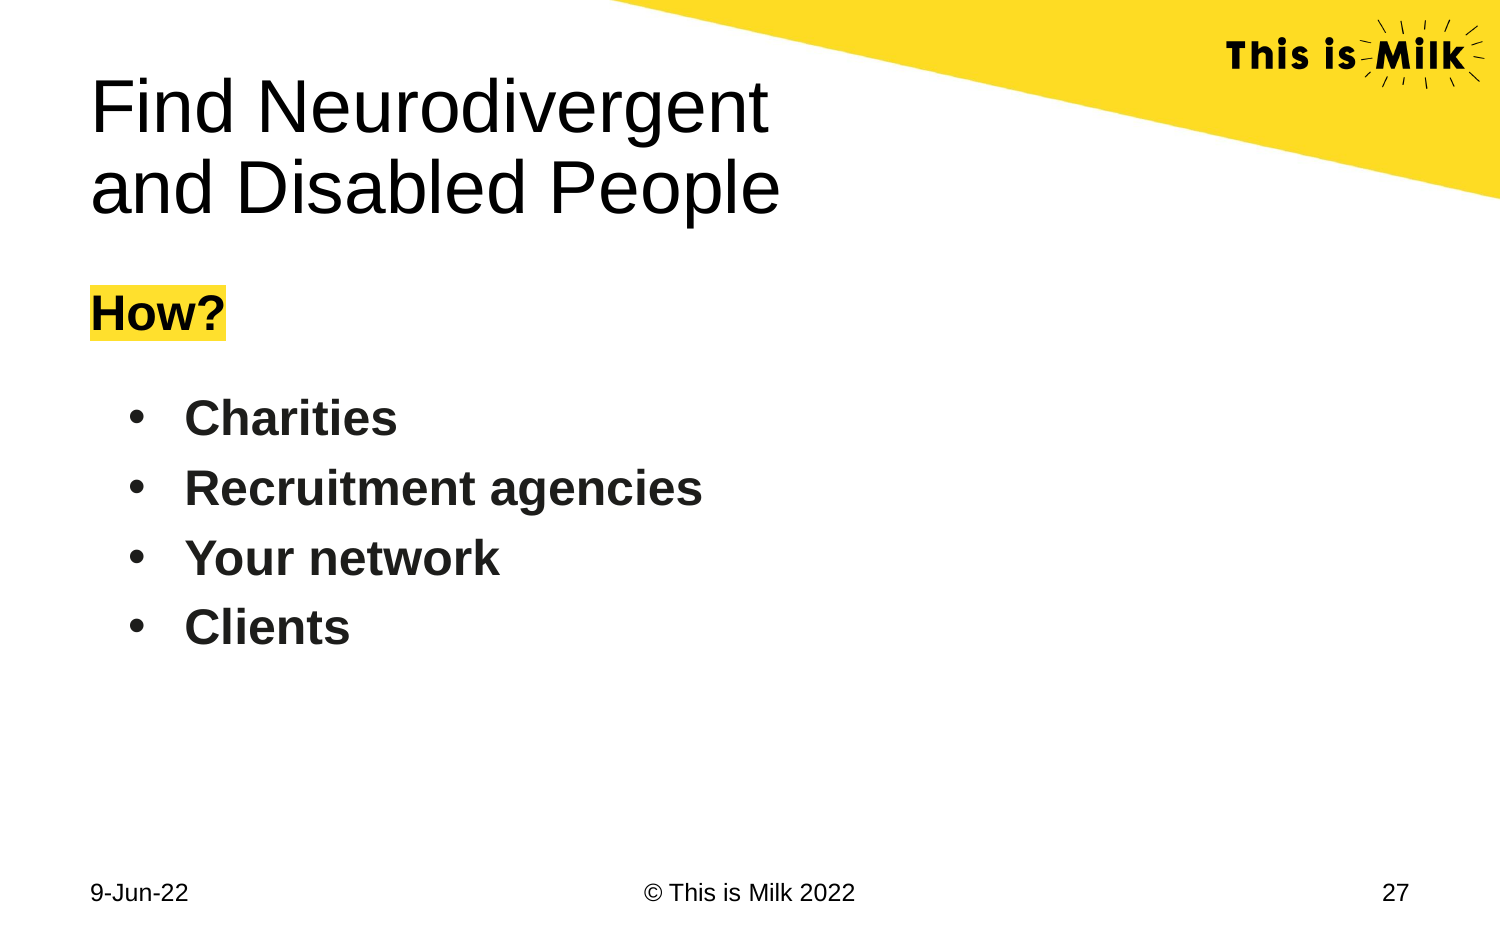

Find Neurodivergent
and Disabled People
How?
Charities
Recruitment agencies
Your network
Clients
9-Jun-22
© This is Milk 2022

27